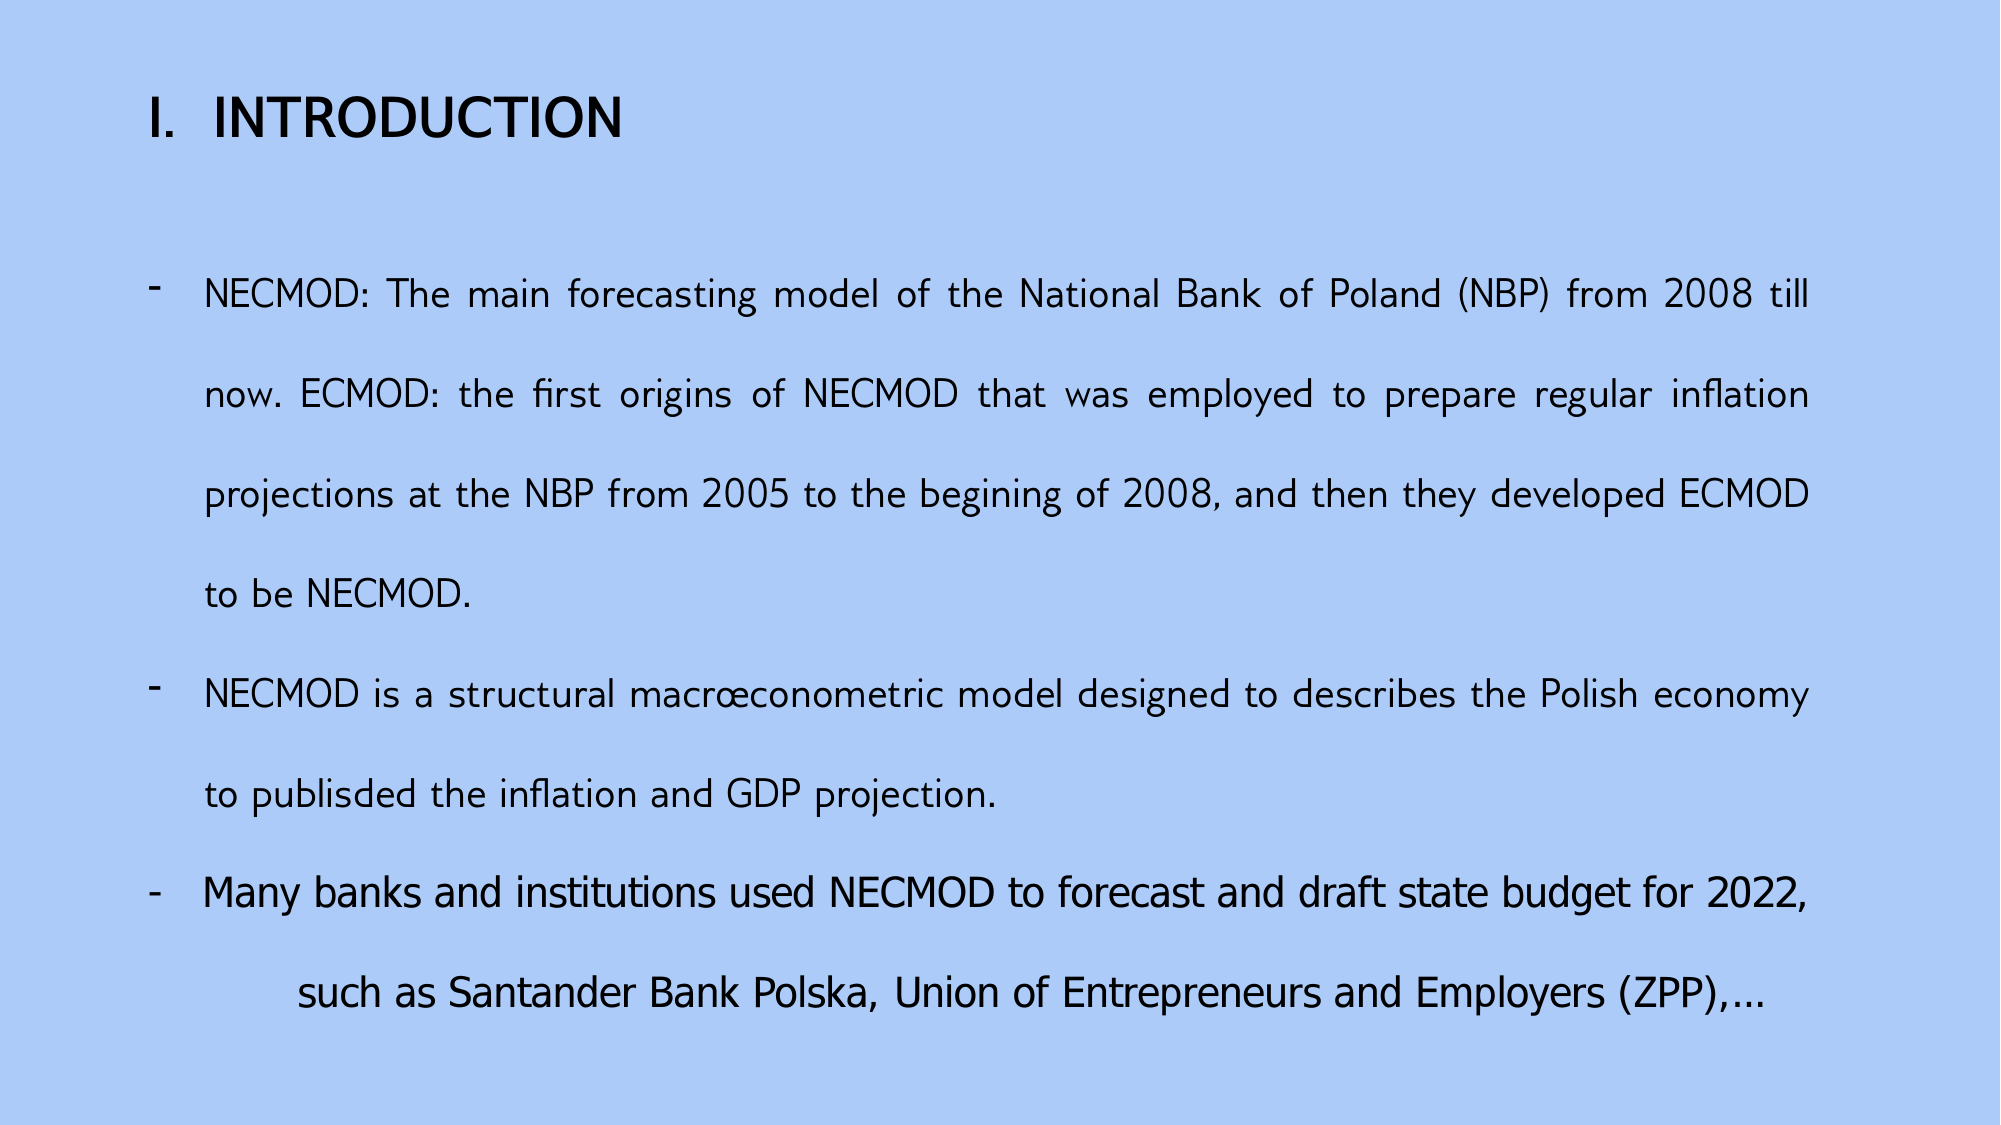

INTRODUCTION

NECMOD: The main forecasting model of the National Bank of Poland (NBP) from 2008 till now. ECMOD: the first origins of NECMOD that was employed to prepare regular inflation projections at the NBP from 2005 to the begining of 2008, and then they developed ECMOD to be NECMOD.
NECMOD is a structural macroeconometric model designed to describes the Polish economy to publisded the inflation and GDP projection.
-   Many banks and institutions used NECMOD to forecast and draft state budget for 2022,      	such as Santander Bank Polska, Union of Entrepreneurs and Employers (ZPP),…